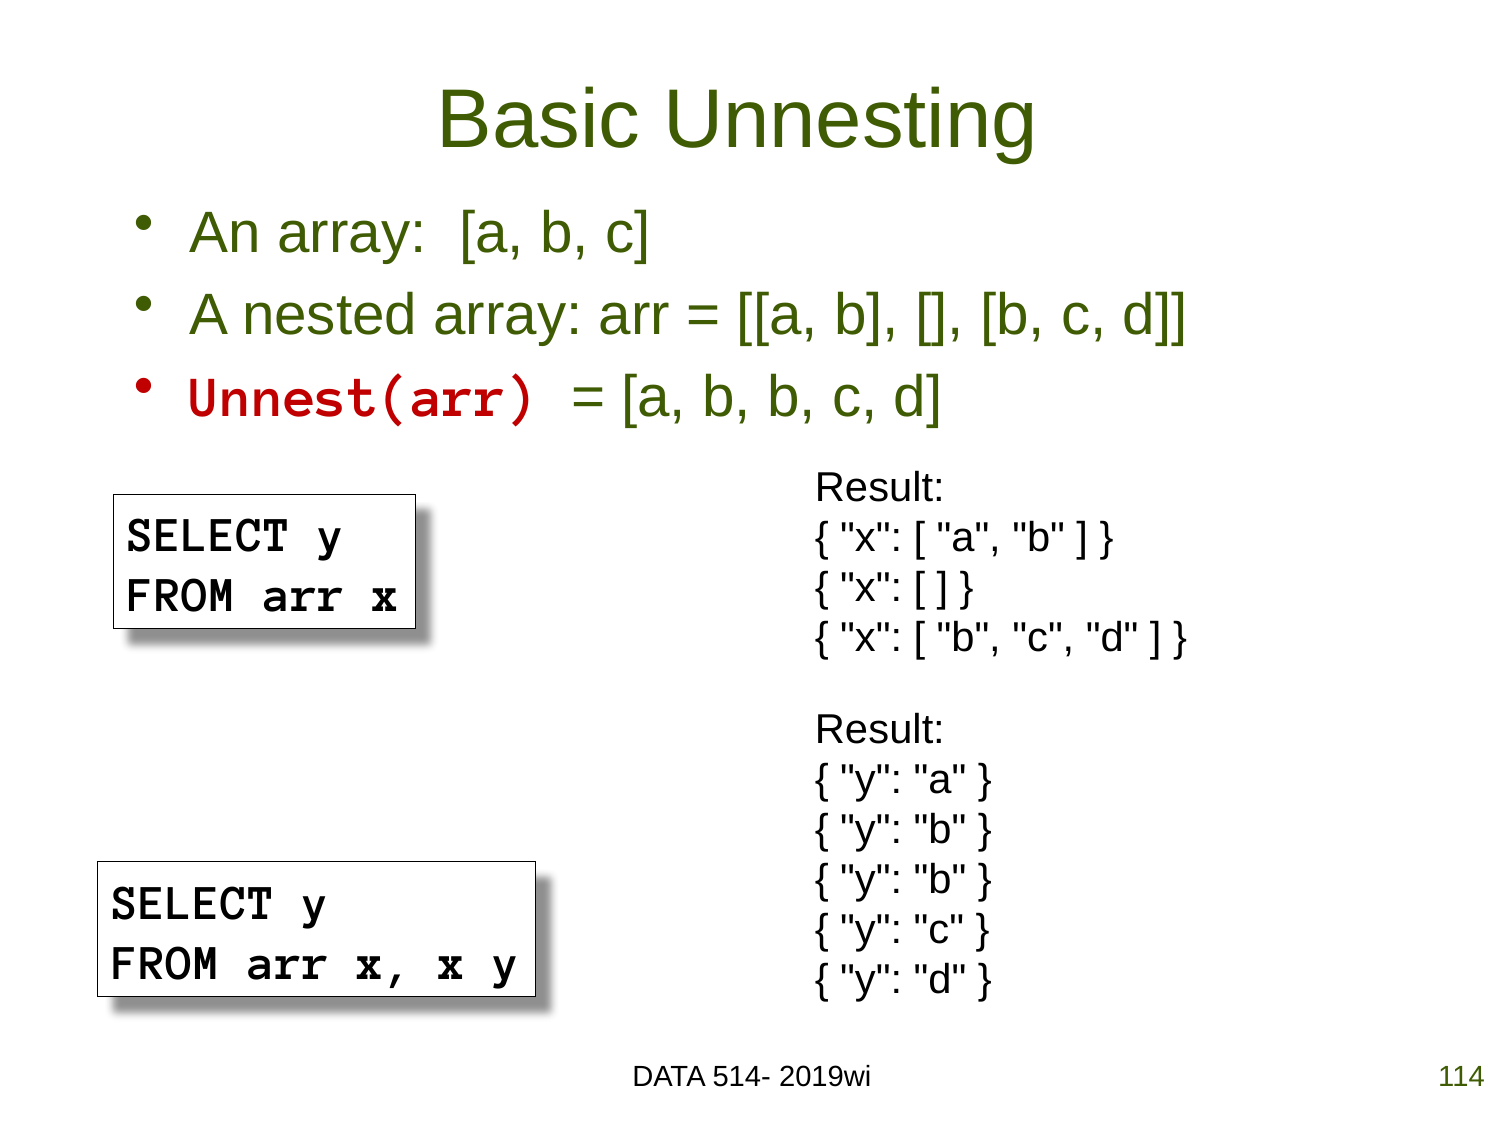

# Basic Unnesting
An array:  [a, b, c]
A nested array: arr = [[a, b], [], [b, c, d]]
Unnest(arr) = [a, b, b, c, d]

Result:
{ "x": [ "a", "b" ] }
{ "x": [ ] }
{ "x": [ "b", "c", "d" ] }
SELECT y
FROM arr x
Result:
{ "y": "a" }
{ "y": "b" }
{ "y": "b" }
{ "y": "c" }
{ "y": "d" }
SELECT y
FROM arr x, x y
DATA 514- 2019wi
114